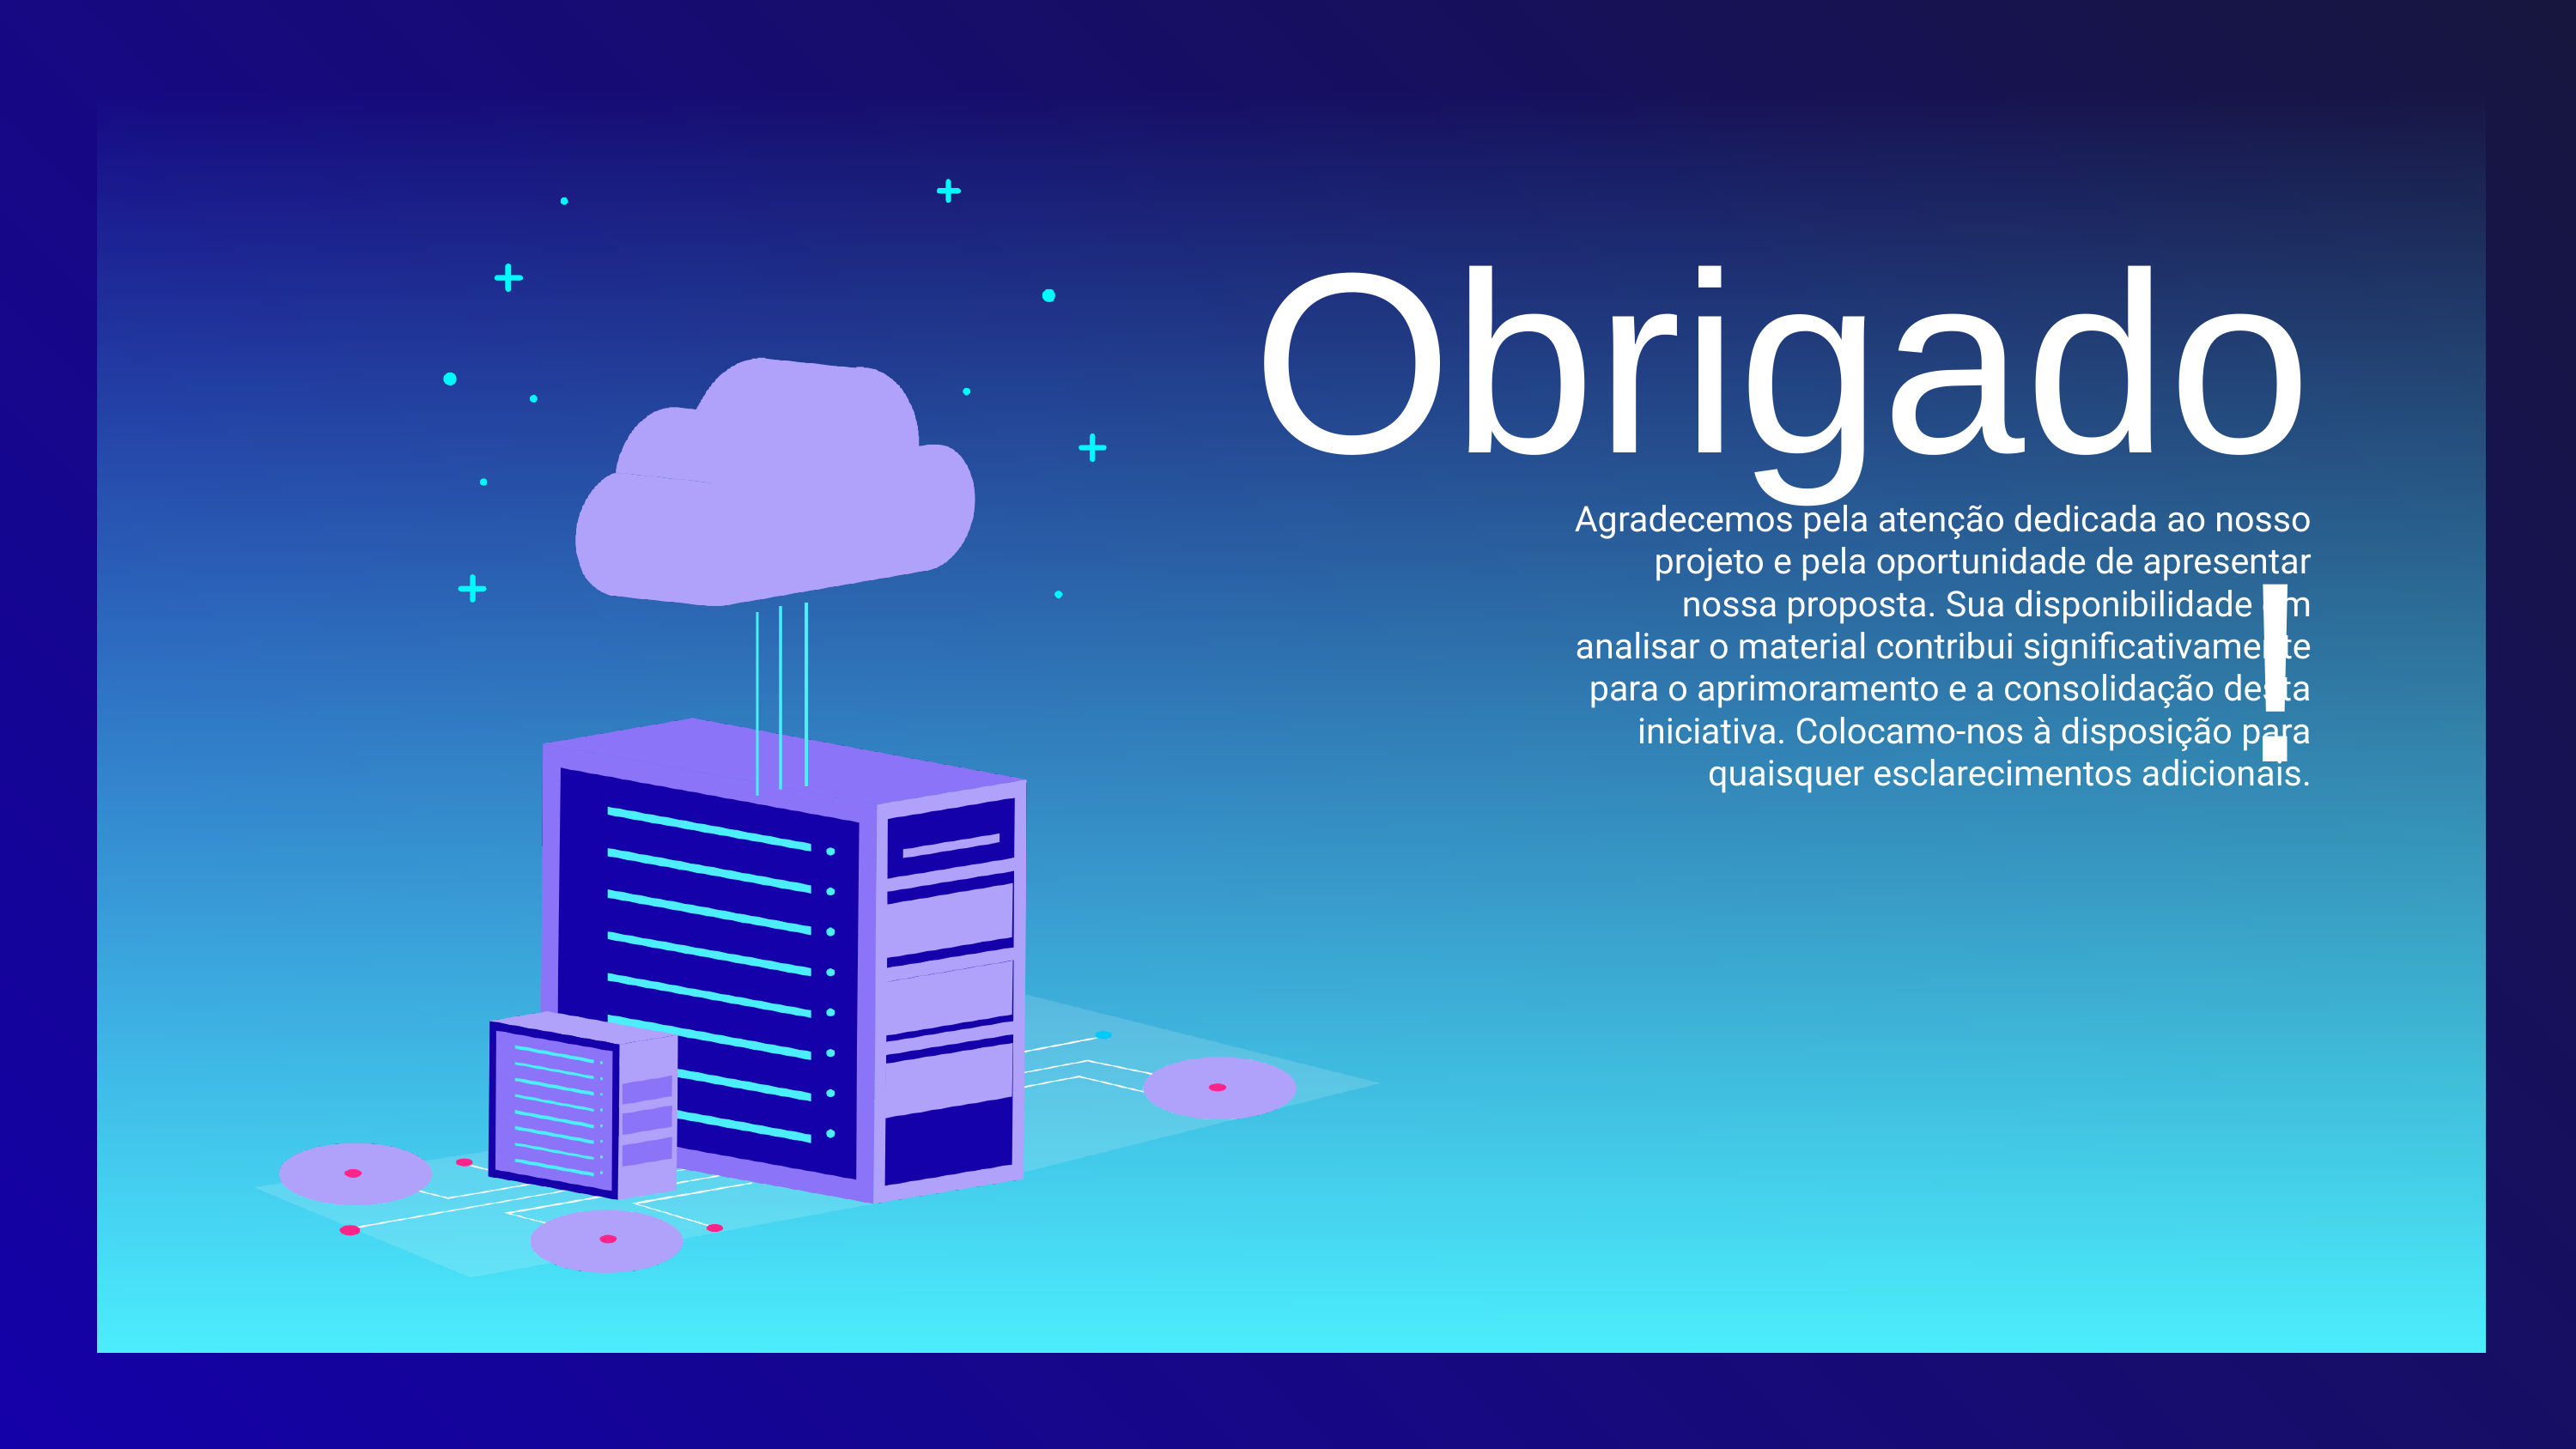

Obrigado!
Agradecemos pela atenção dedicada ao nosso projeto e pela oportunidade de apresentar nossa proposta. Sua disponibilidade em analisar o material contribui significativamente para o aprimoramento e a consolidação desta iniciativa. Colocamo-nos à disposição para quaisquer esclarecimentos adicionais.